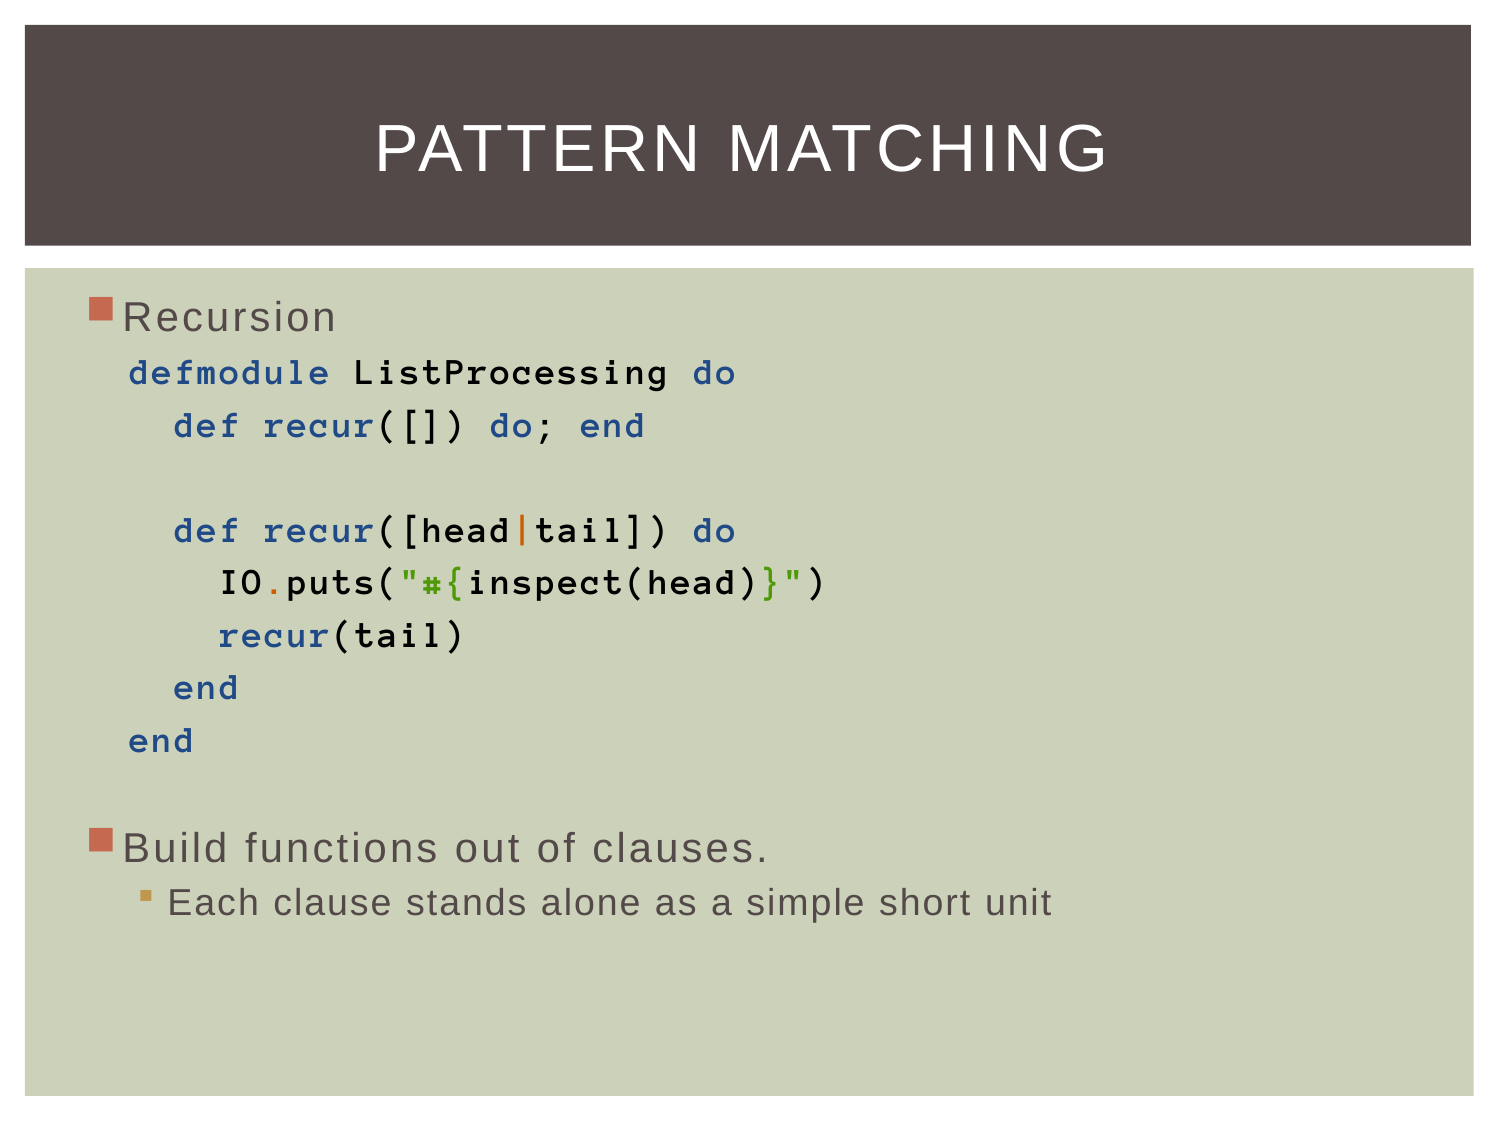

# Pattern Matching
Recursion
defmodule ListProcessing do
  def recur([]) do; end

  def recur([head|tail]) do
    IO.puts("#{inspect(head)}")
    recur(tail)
  end
end

Build functions out of clauses.
Each clause stands alone as a simple short unit